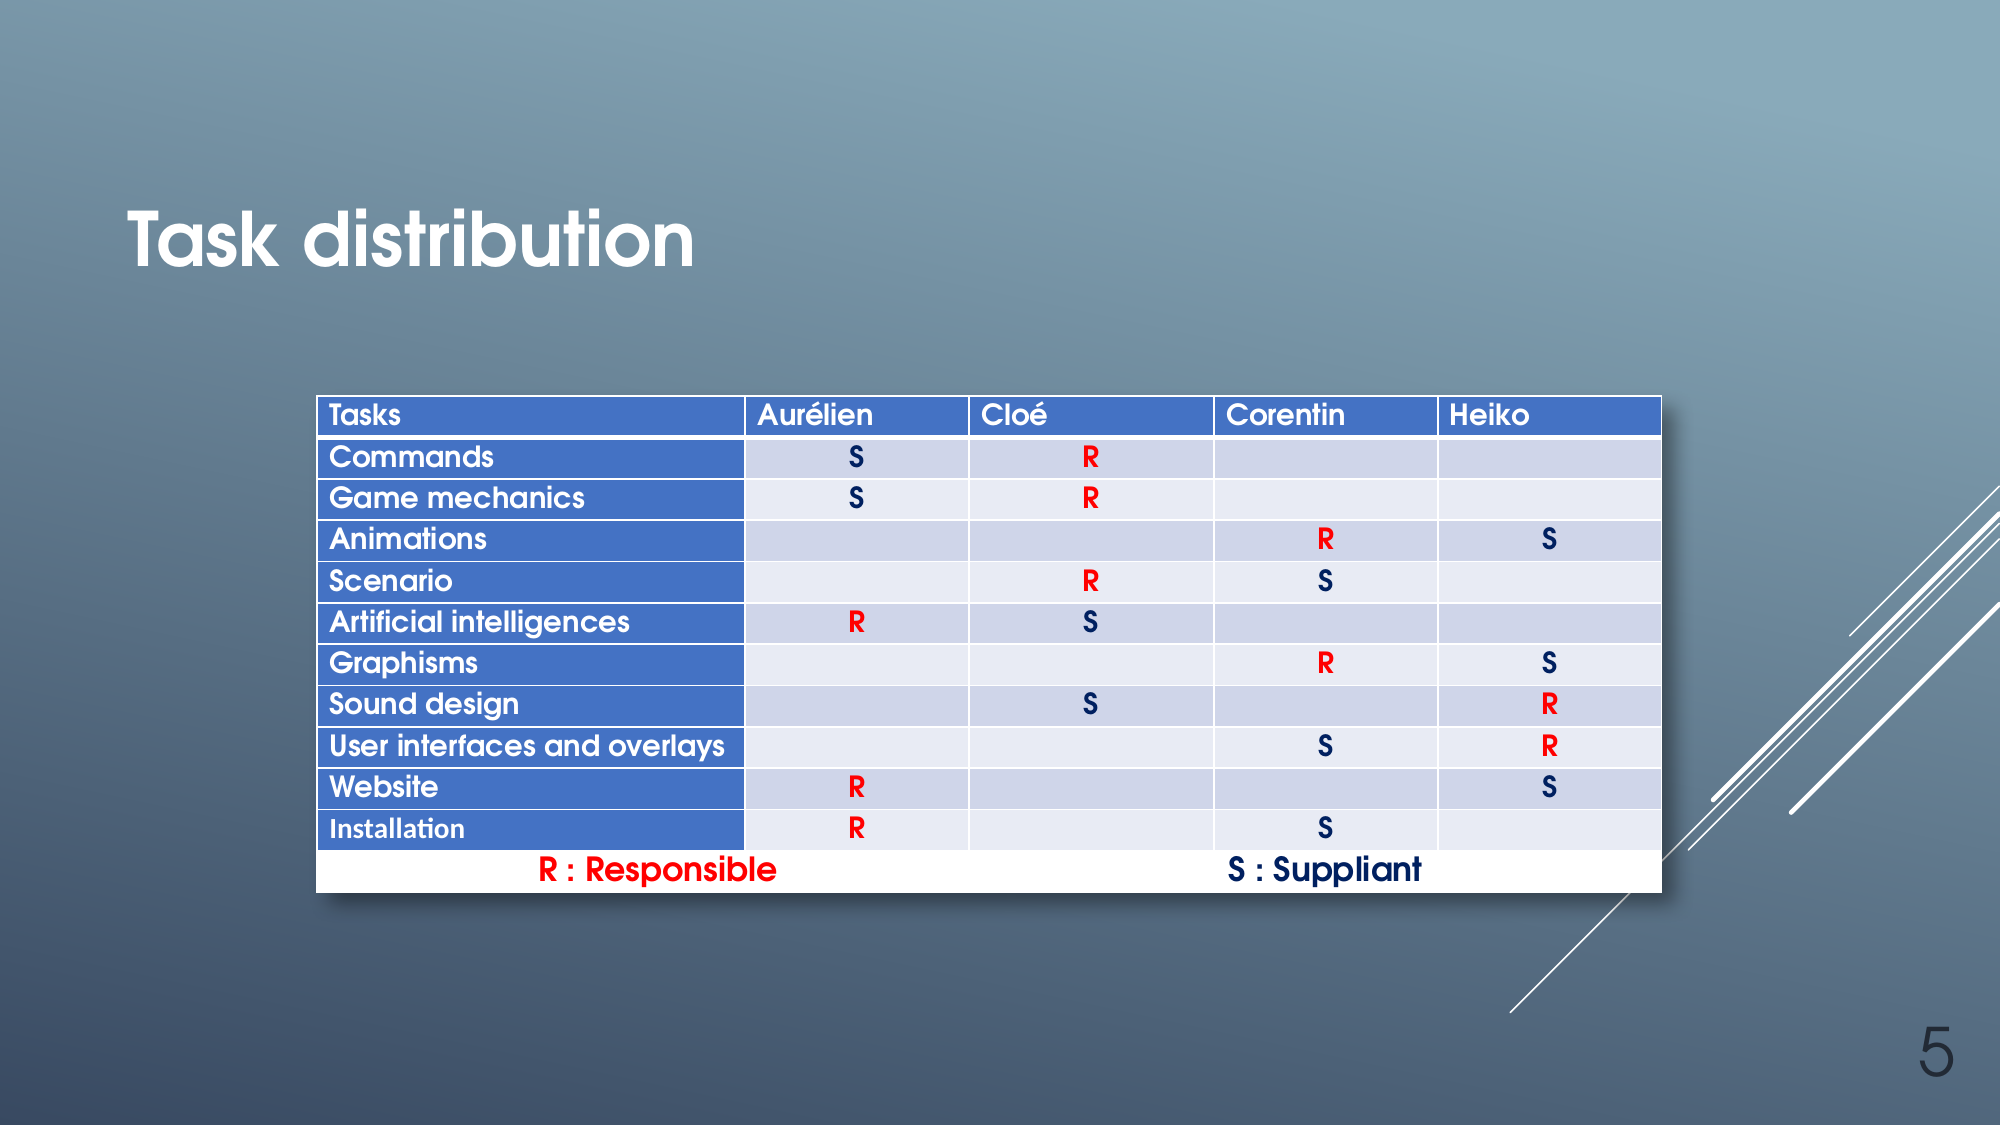

# Task distribution
| Tasks | Aurélien | Cloé |  | Corentin | Heiko |
| --- | --- | --- | --- | --- | --- |
| Commands | S | R |  |  |  |
| Game mechanics | S | R |  |  |  |
| Animations |  |  |  | R | S |
| Scenario |  | R |  | S |  |
| Artificial intelligences | R | S |  |  |  |
| Graphisms |  |  |  | R | S |
| Sound design |  | S |  |  | R |
| User interfaces and overlays |  |  |  | S | R |
| Website | R |  |  |  | S |
| Installation | R |  |  | S |  |
| R : Responsible |  |  | S : Suppliant |  |  |
5
Jump
Crouch
Move left and right
Attack